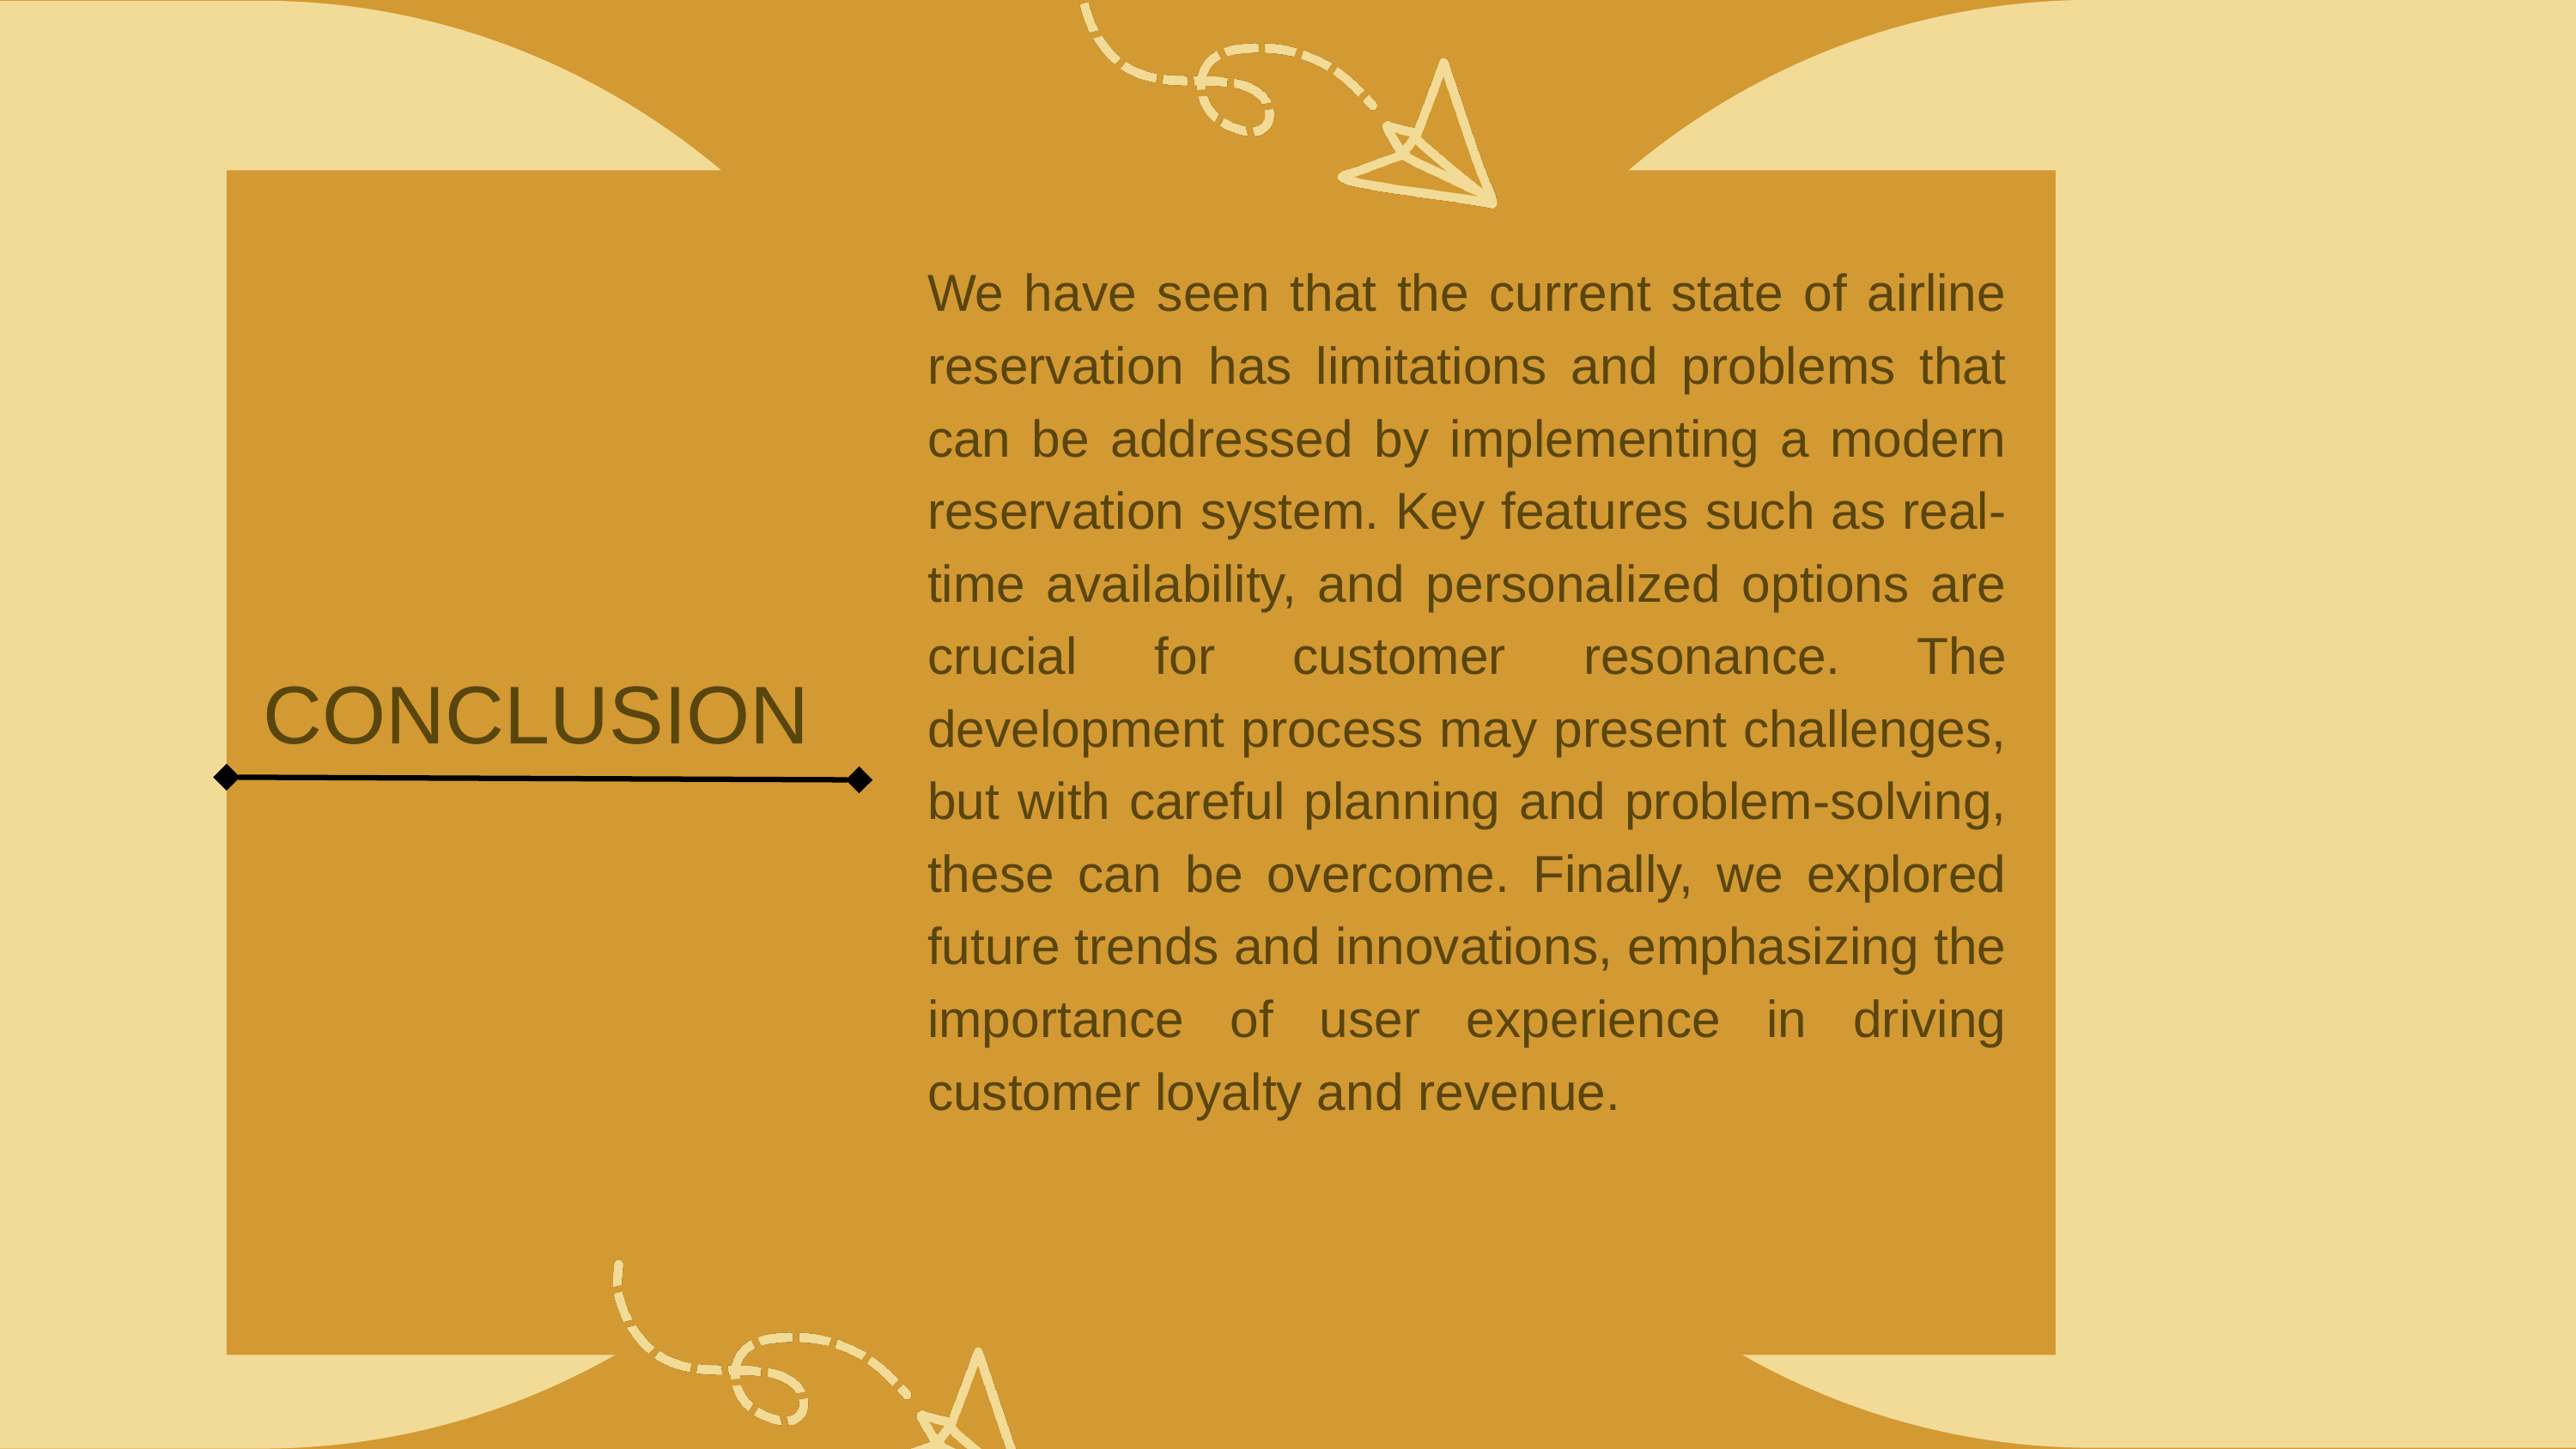

We have seen that the current state of airline reservation has limitations and problems that can be addressed by implementing a modern reservation system. Key features such as real-time availability, and personalized options are crucial for customer resonance. The development process may present challenges, but with careful planning and problem-solving, these can be overcome. Finally, we explored future trends and innovations, emphasizing the importance of user experience in driving customer loyalty and revenue.
CONCLUSION